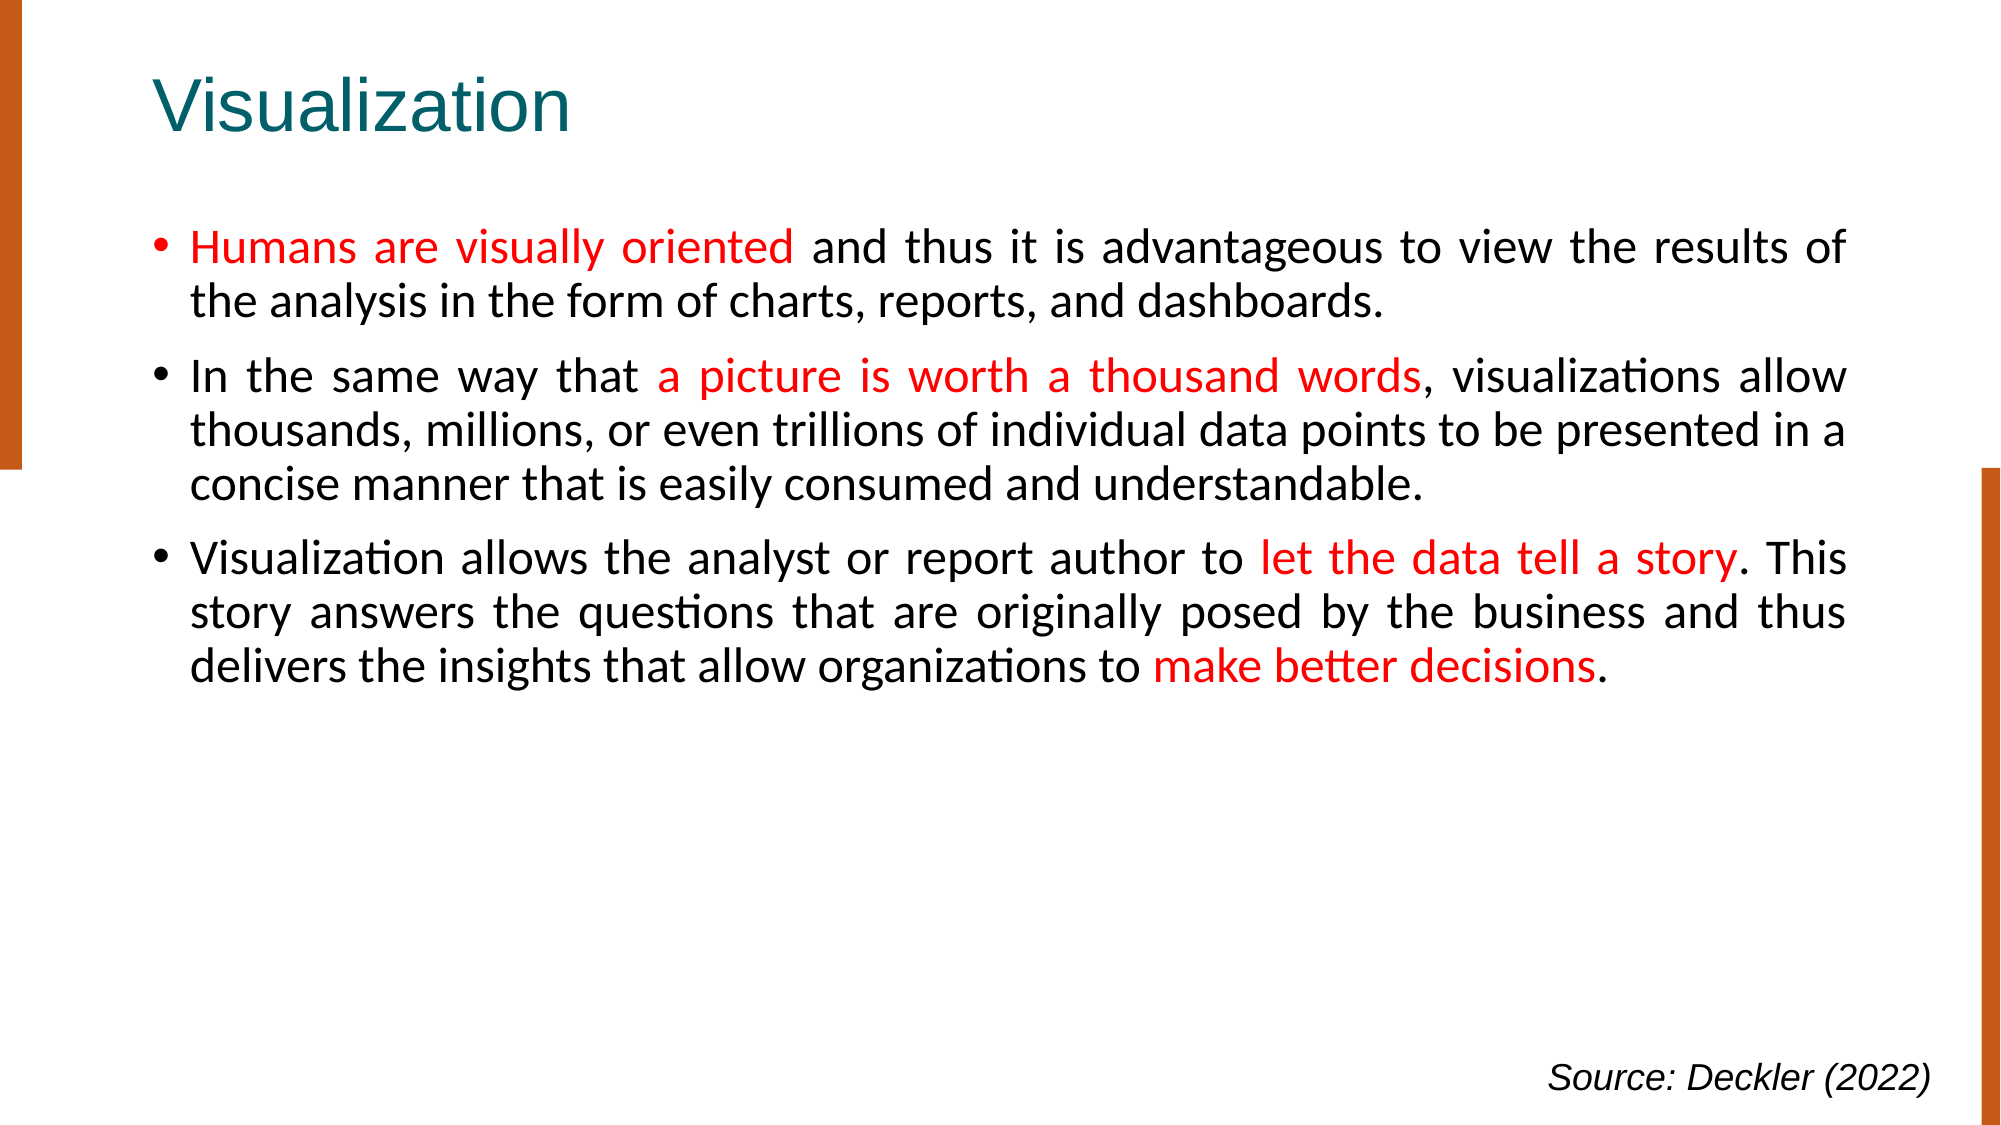

# Visualization
Humans are visually oriented and thus it is advantageous to view the results of the analysis in the form of charts, reports, and dashboards.
In the same way that a picture is worth a thousand words, visualizations allow thousands, millions, or even trillions of individual data points to be presented in a concise manner that is easily consumed and understandable.
Visualization allows the analyst or report author to let the data tell a story. This story answers the questions that are originally posed by the business and thus delivers the insights that allow organizations to make better decisions.
Source: Deckler (2022)